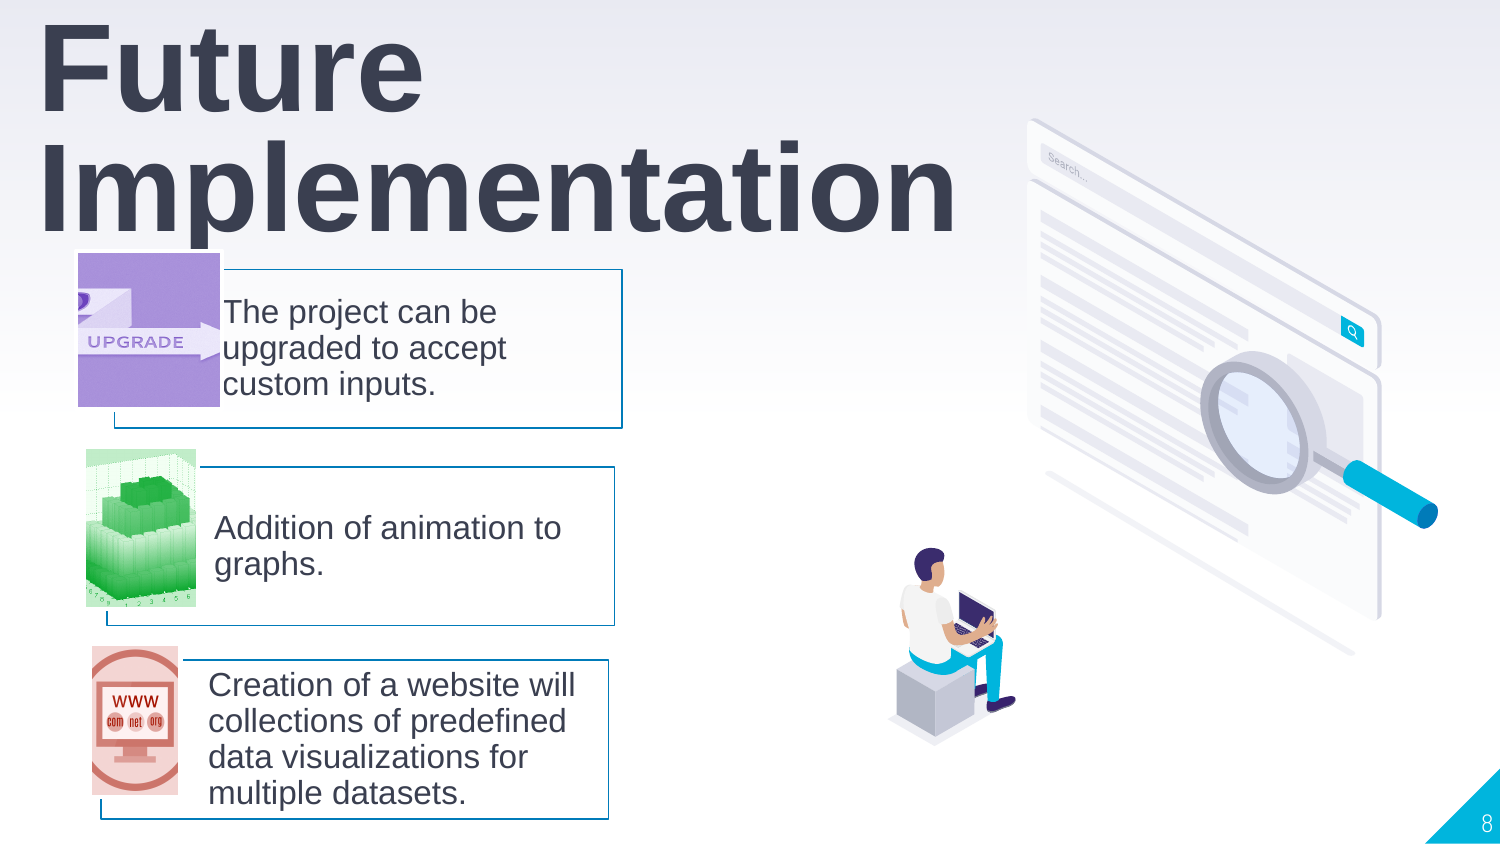

Future Implementation

The project can be upgraded to accept custom inputs.
Addition of animation to graphs.
Creation of a website will collections of predefined data visualizations for multiple datasets.
8